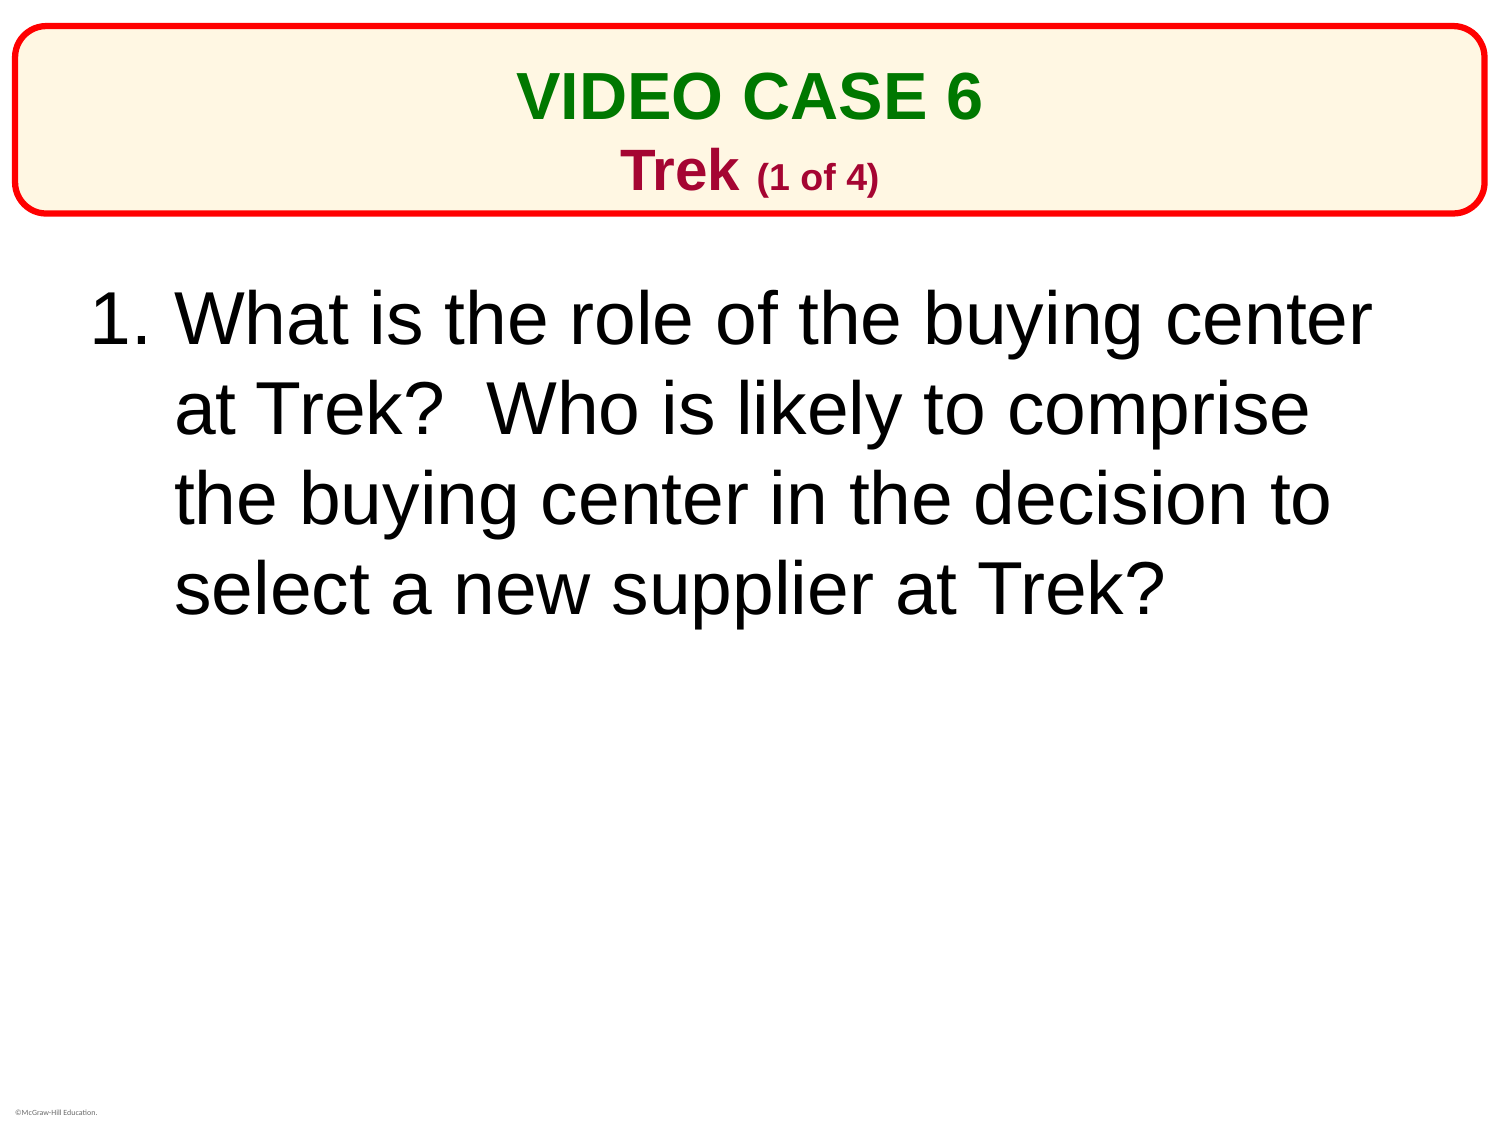

# VIDEO CASE 6 Trek (1 of 4)
What is the role of the buying center at Trek?  Who is likely to comprise the buying center in the decision to select a new supplier at Trek?